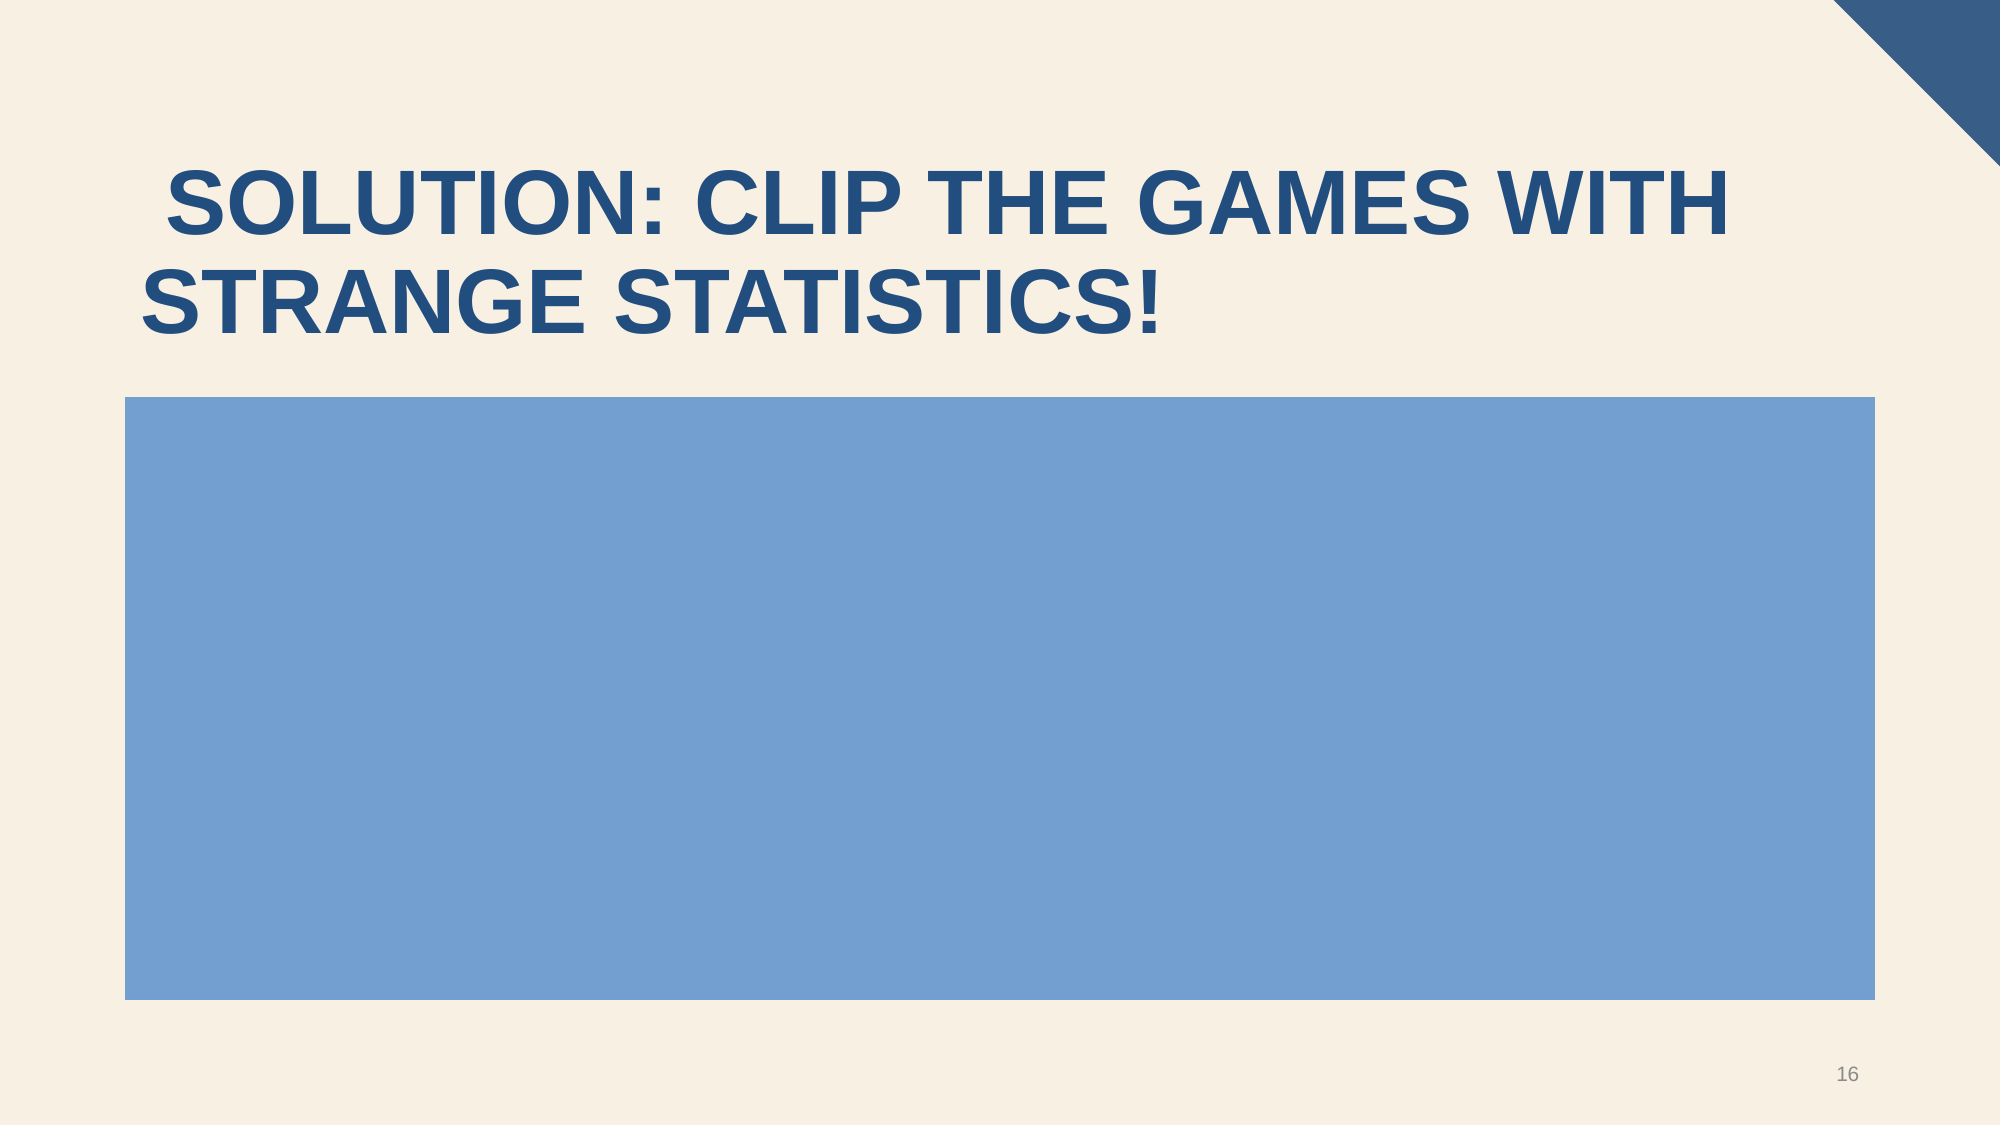

# Solution: Clip the games with strange statistics!
We define mean/median ratio.
Only consider those games with ratio > 1 and < 15. A ‘sane’ range.
In line with our average mean/median ratio of 2.67

16